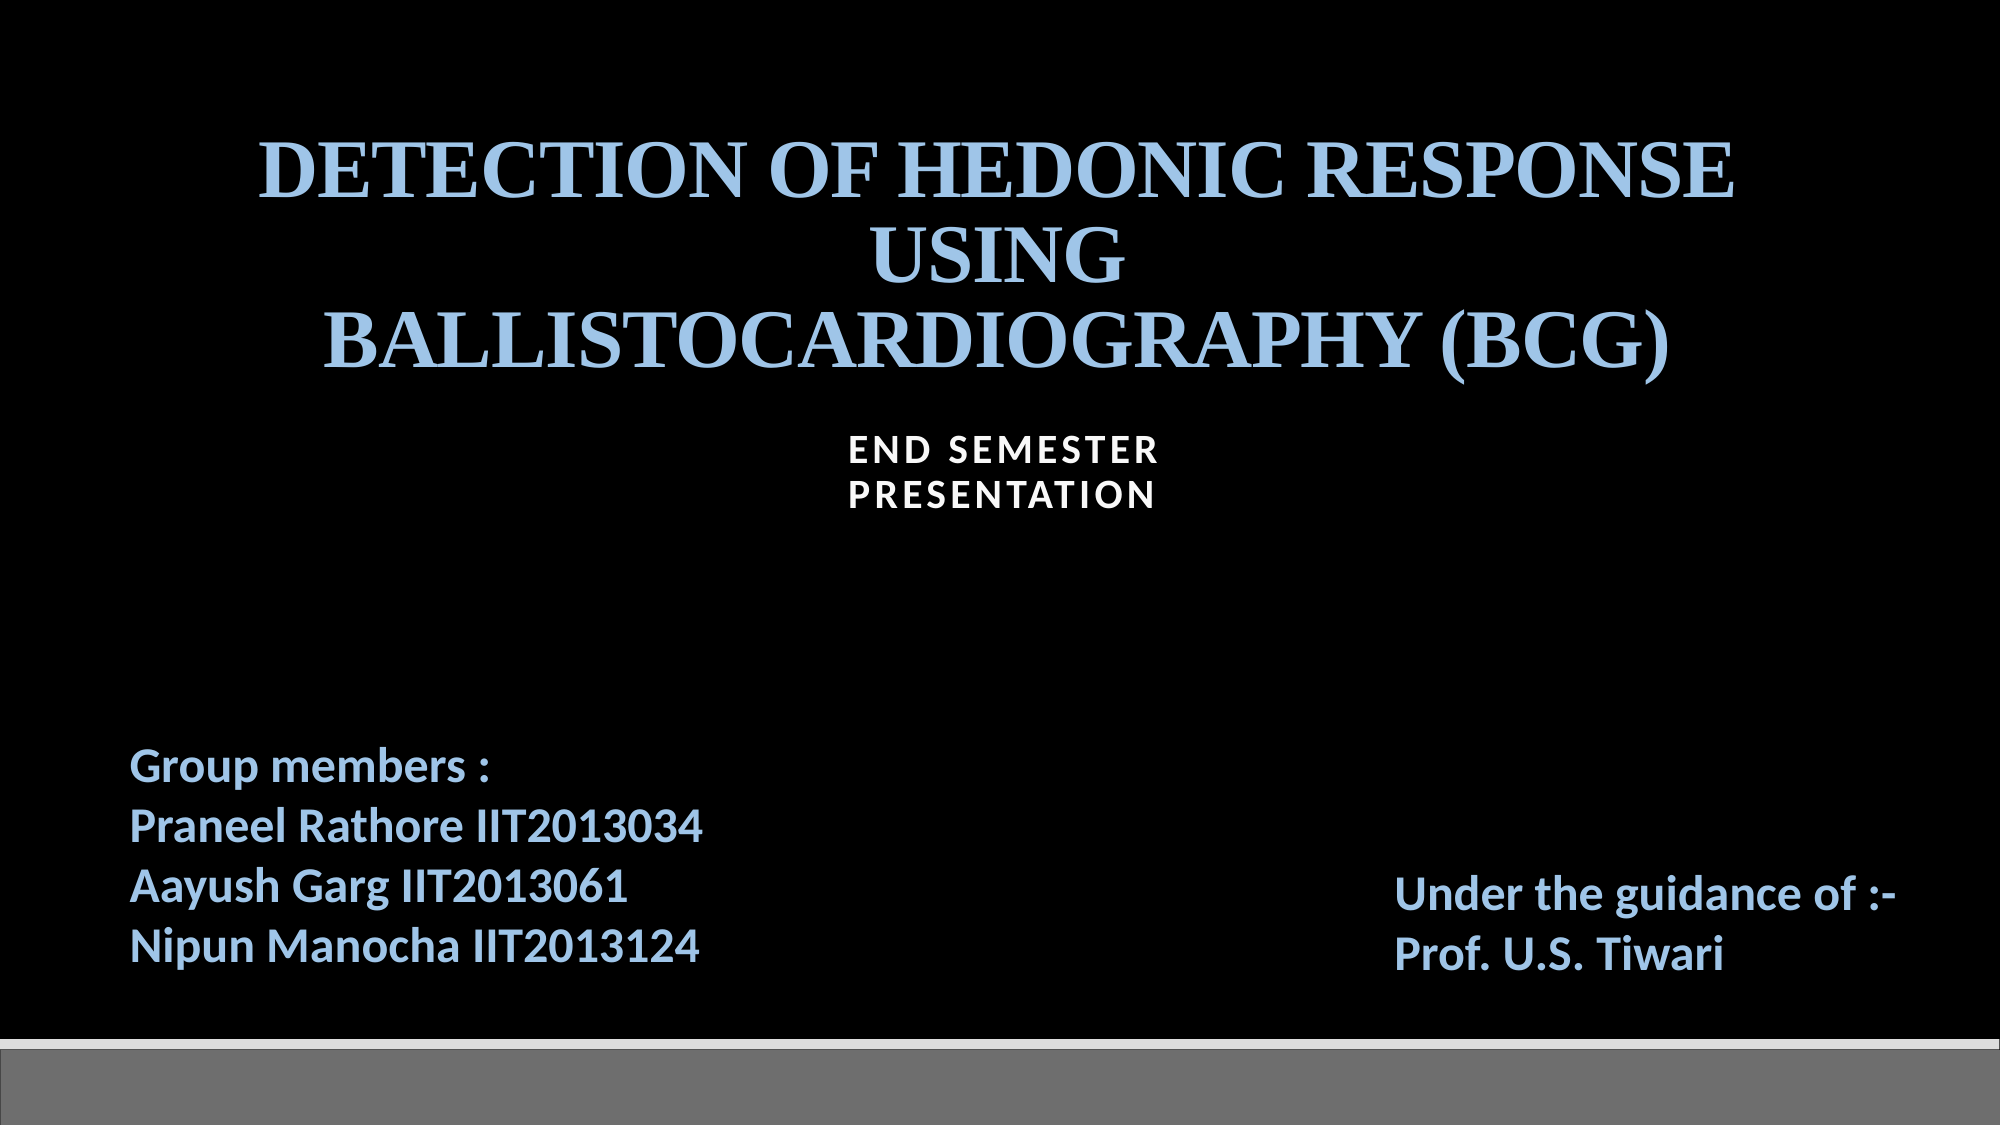

# DETECTION OF HEDONIC RESPONSE USING
BALLISTOCARDIOGRAPHY (BCG)

END Semester Presentation
Group members :
Praneel Rathore IIT2013034
Aayush Garg IIT2013061
Nipun Manocha IIT2013124
Under the guidance of :-
Prof. U.S. Tiwari